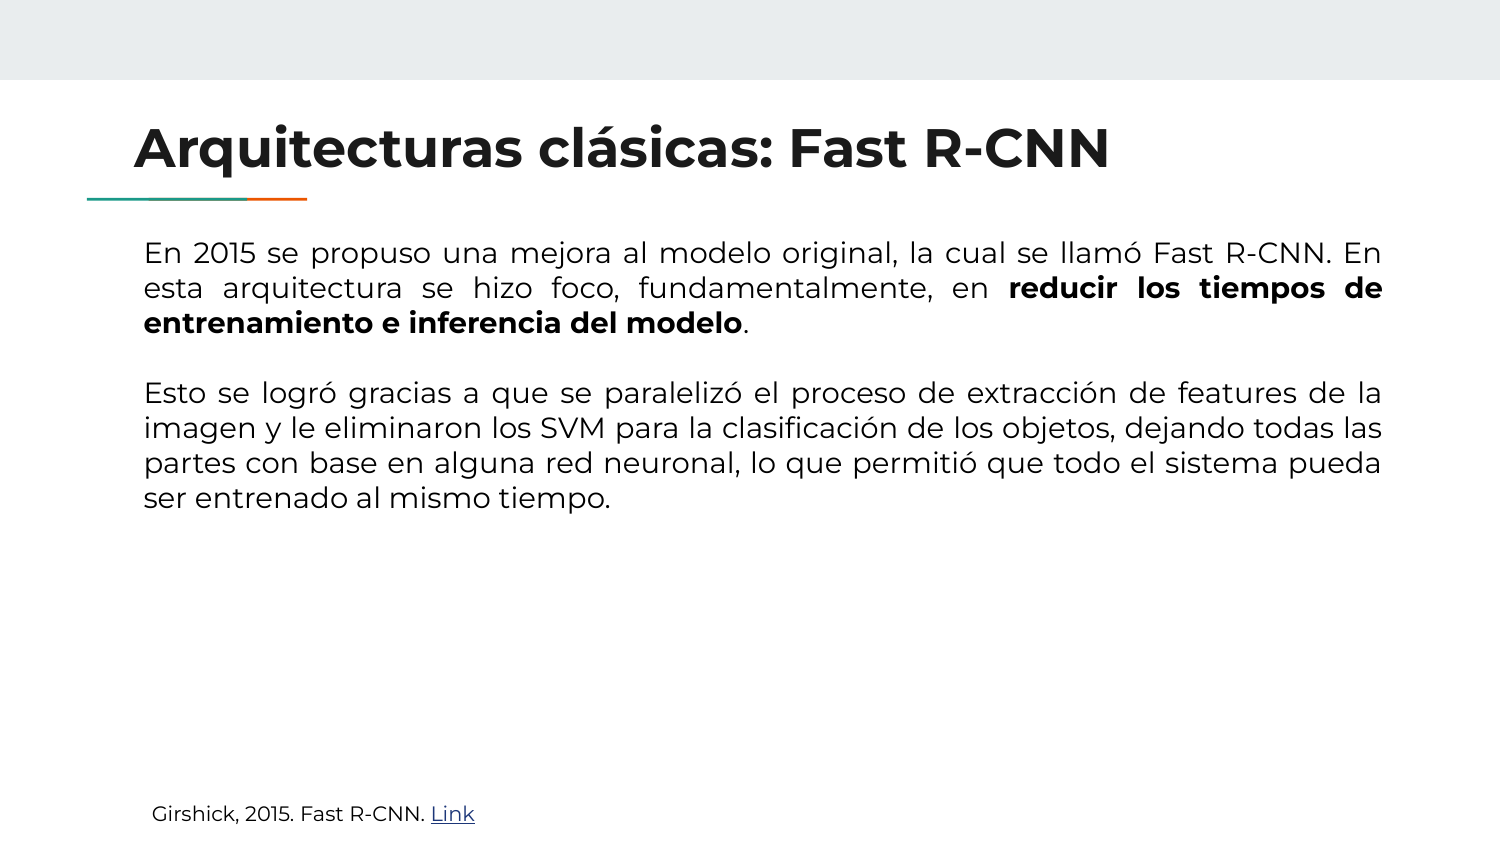

# Arquitecturas clásicas: Fast R-CNN
En 2015 se propuso una mejora al modelo original, la cual se llamó Fast R-CNN. En esta arquitectura se hizo foco, fundamentalmente, en reducir los tiempos de entrenamiento e inferencia del modelo.

Esto se logró gracias a que se paralelizó el proceso de extracción de features de la imagen y le eliminaron los SVM para la clasificación de los objetos, dejando todas las partes con base en alguna red neuronal, lo que permitió que todo el sistema pueda ser entrenado al mismo tiempo.
Girshick, 2015. Fast R-CNN. Link